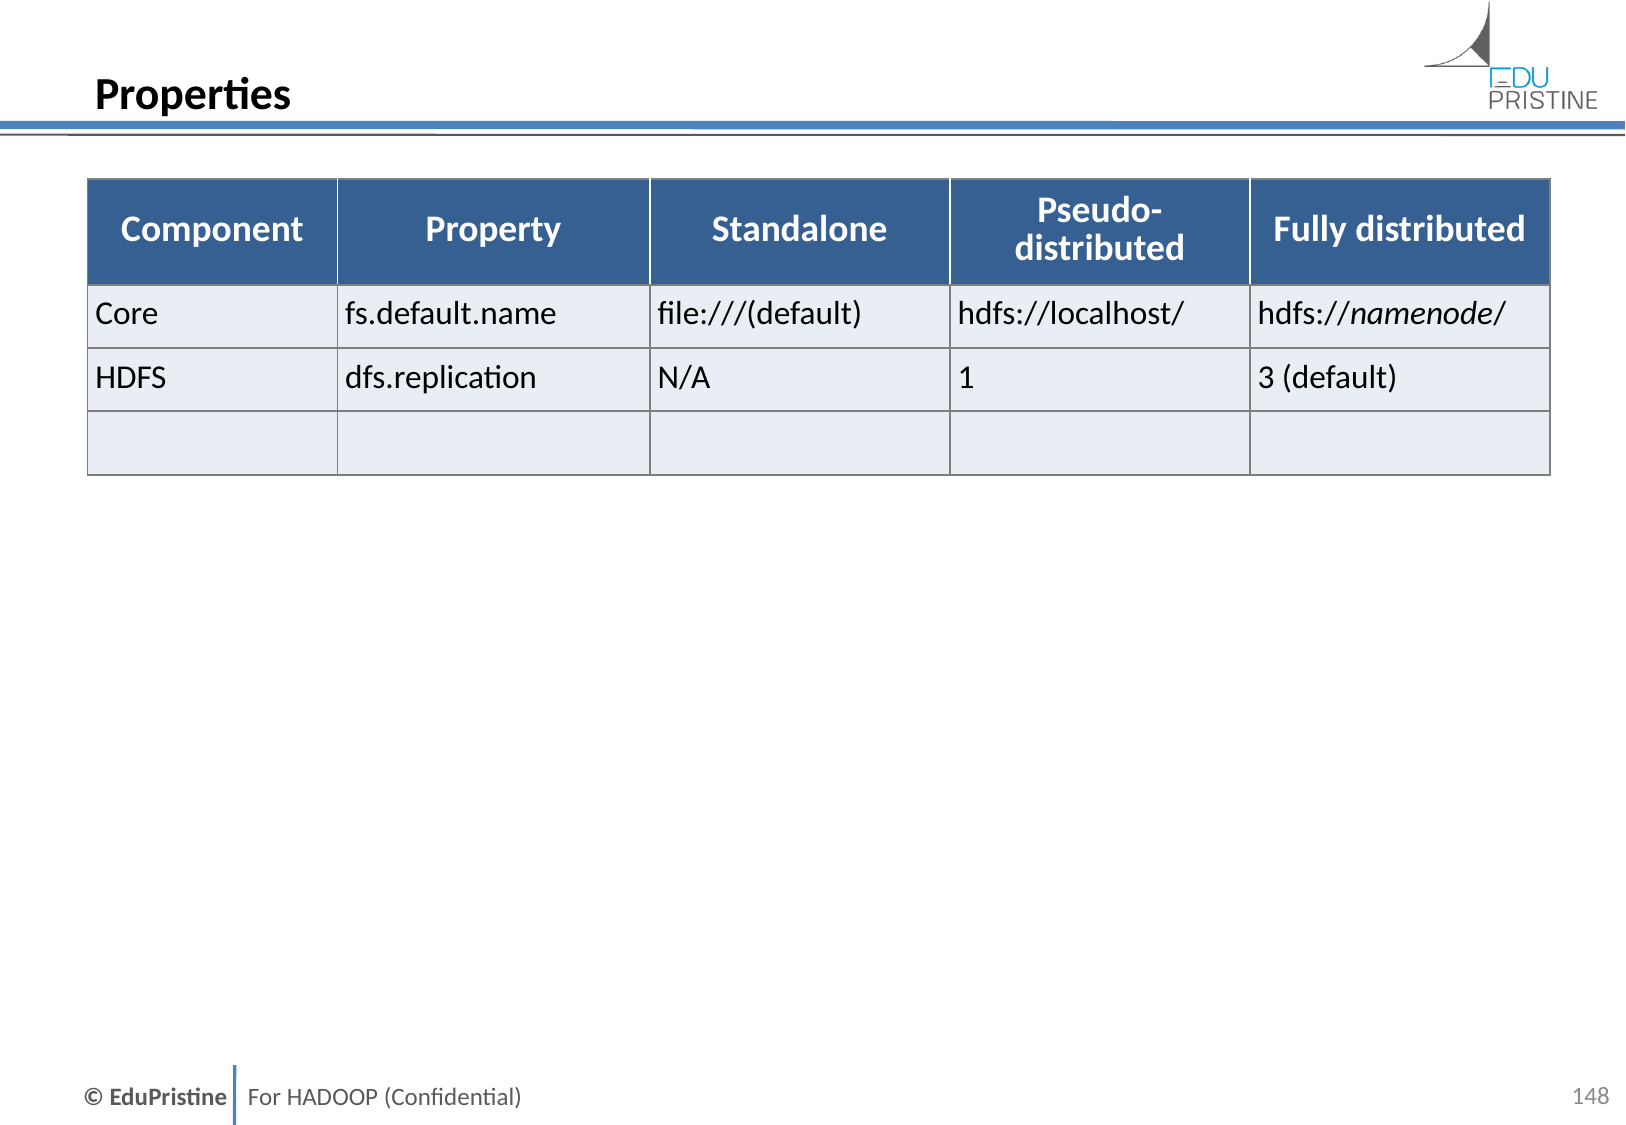

# Properties
| Component | Property | Standalone | Pseudo-distributed | Fully distributed |
| --- | --- | --- | --- | --- |
| Core | fs.default.name | file:///(default) | hdfs://localhost/ | hdfs://namenode/ |
| HDFS | dfs.replication | N/A | 1 | 3 (default) |
|  |  |  |  |  |
148